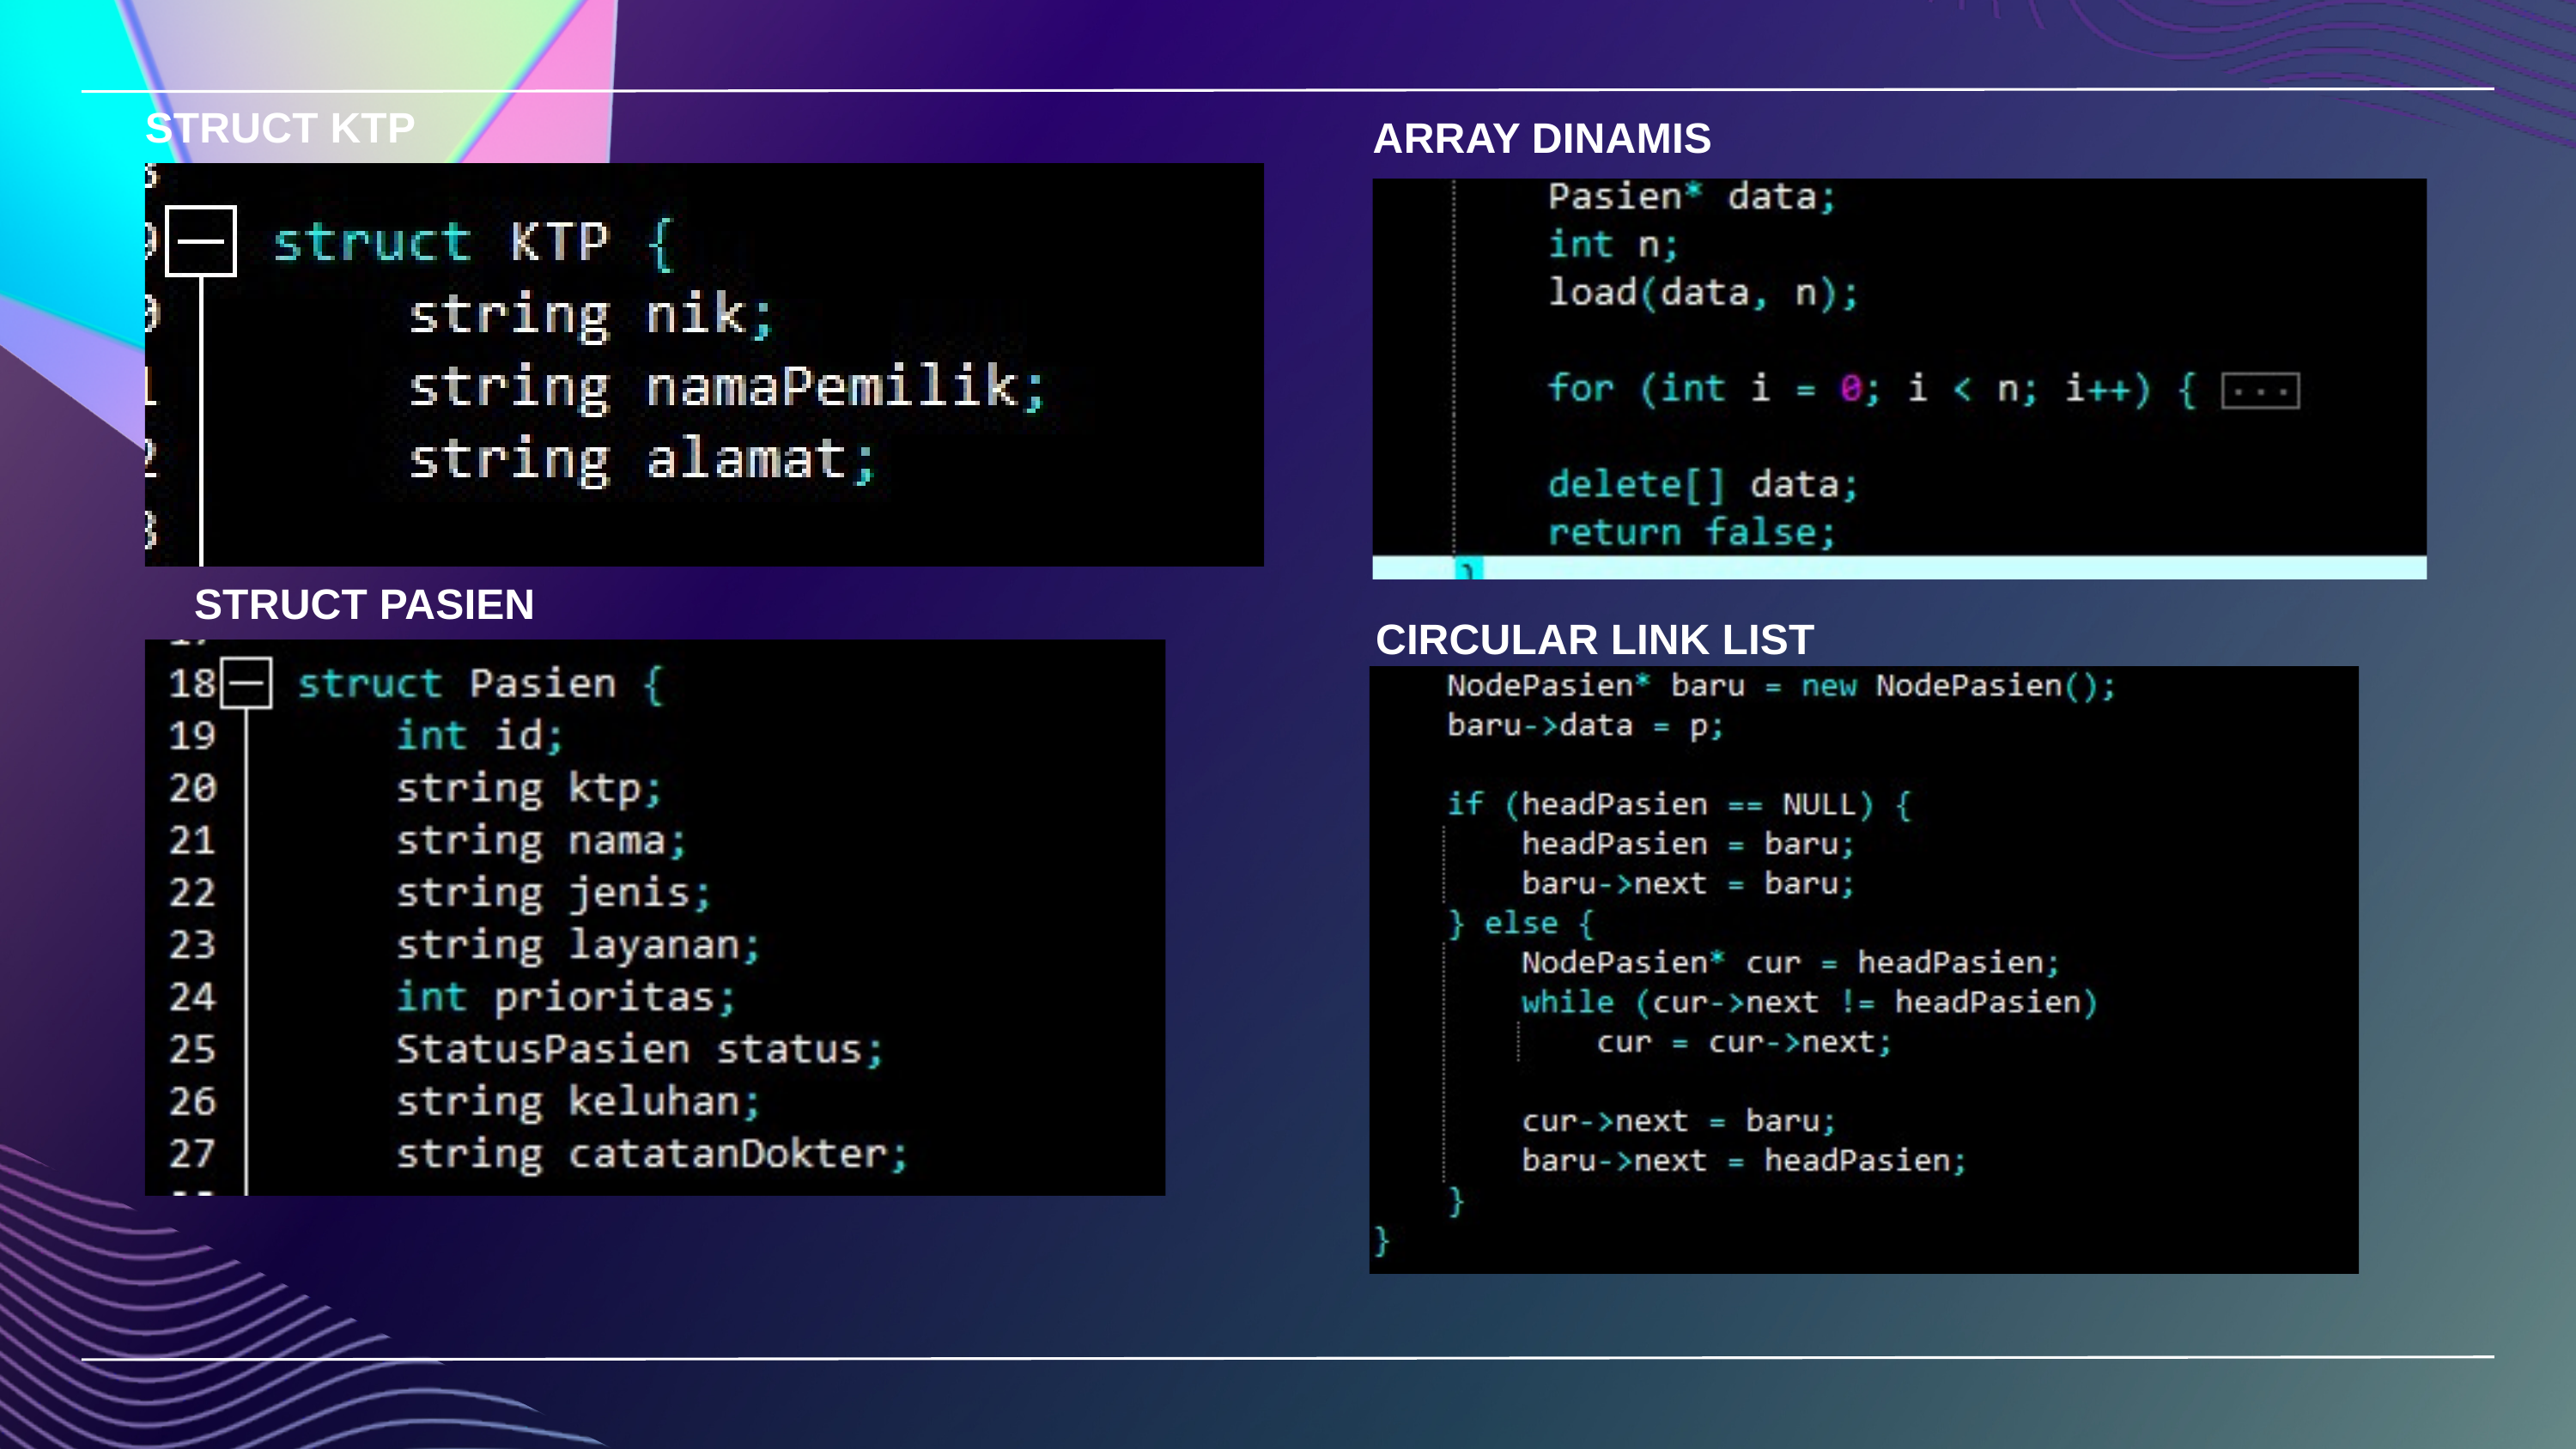

STRUCT KTP
ARRAY DINAMIS

STRUCT PASIEN
CIRCULAR LINK LIST